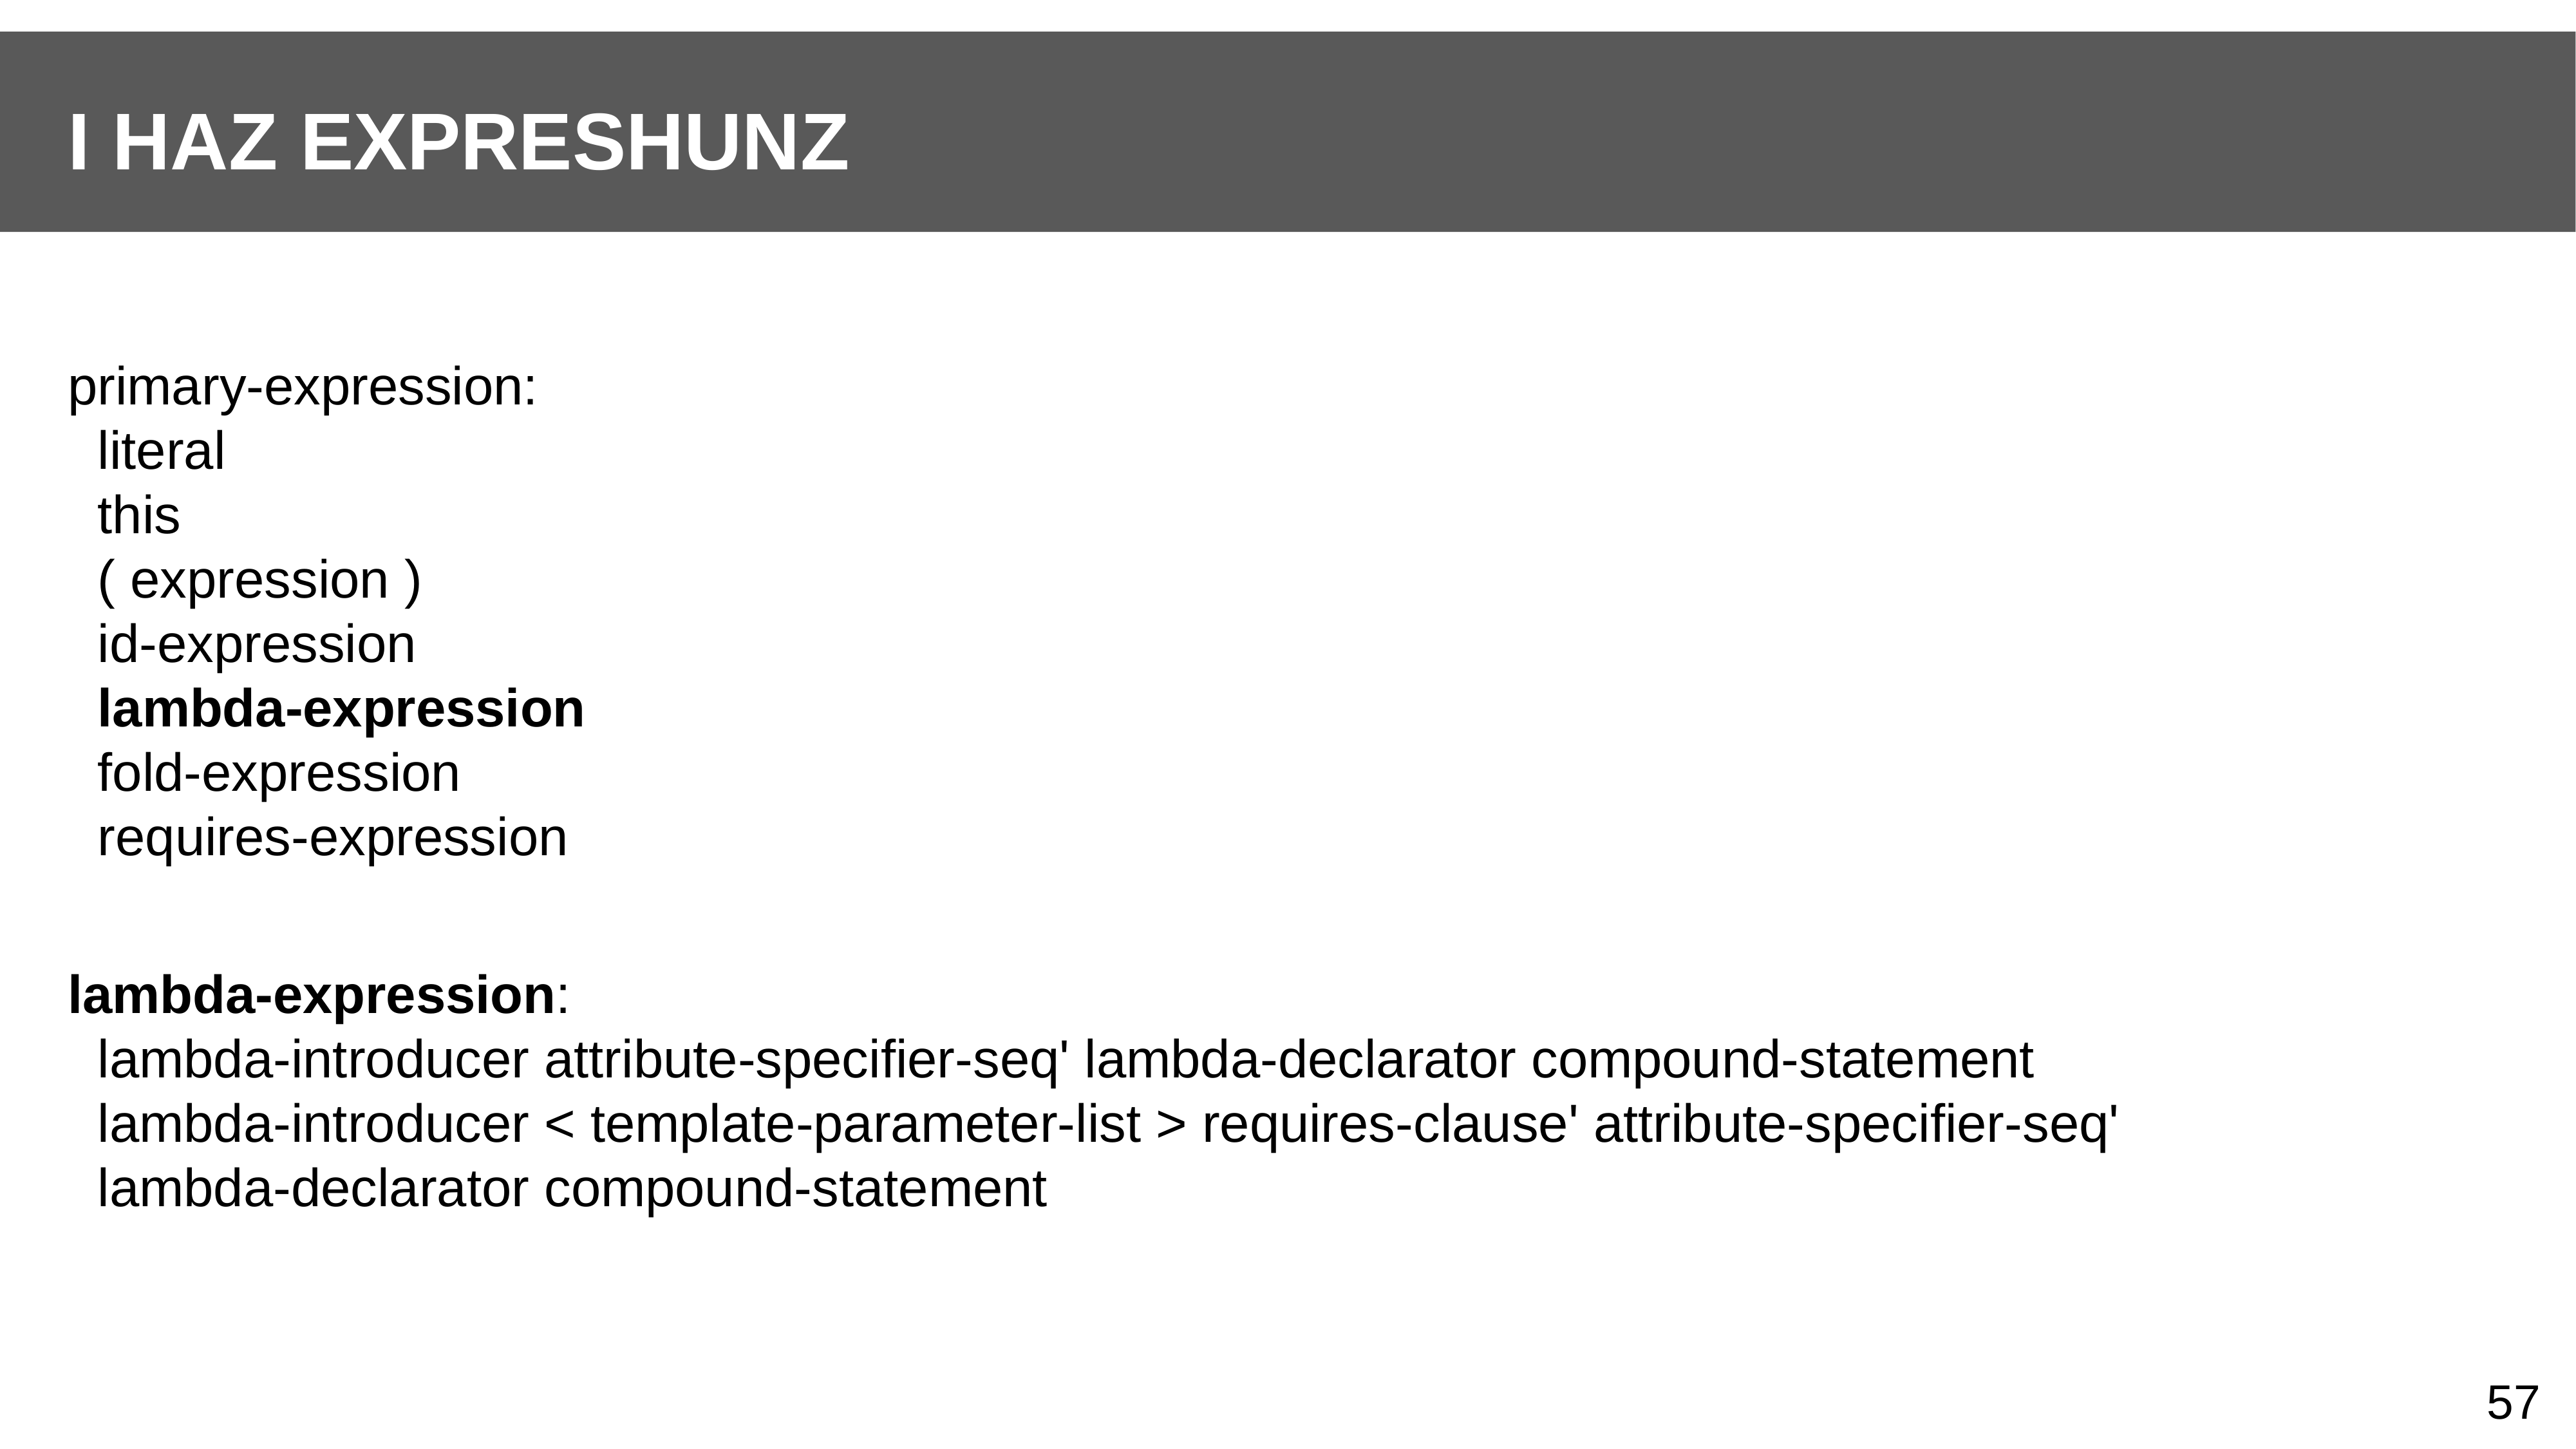

# I HAZ EXPRESHUNZ
primary-expression:
  literal
  this
  ( expression )
  id-expression
  lambda-expression
  fold-expression
  requires-expression
lambda-expression:
  lambda-introducer attribute-specifier-seq' lambda-declarator compound-statement
  lambda-introducer < template-parameter-list > requires-clause' attribute-specifier-seq'
  lambda-declarator compound-statement